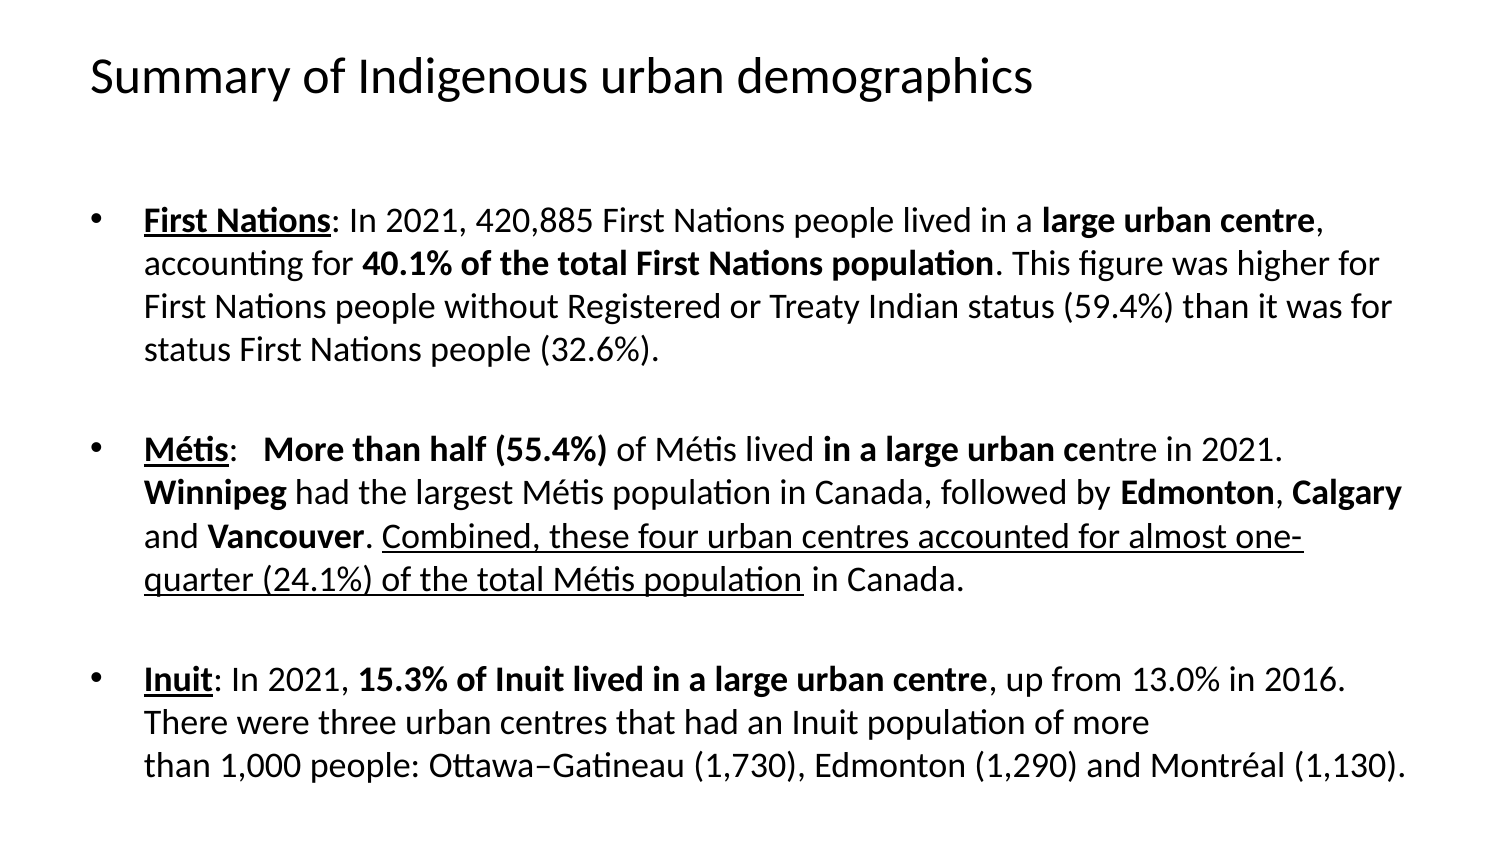

# Summary of Indigenous urban demographics

First Nations: In 2021, 420,885 First Nations people lived in a large urban centre, accounting for 40.1% of the total First Nations population. This figure was higher for First Nations people without Registered or Treaty Indian status (59.4%) than it was for status First Nations people (32.6%).

Métis:   More than half (55.4%) of Métis lived in a large urban centre in 2021. Winnipeg had the largest Métis population in Canada, followed by Edmonton, Calgary and Vancouver. Combined, these four urban centres accounted for almost one-quarter (24.1%) of the total Métis population in Canada.

Inuit: In 2021, 15.3% of Inuit lived in a large urban centre, up from 13.0% in 2016. There were three urban centres that had an Inuit population of more than 1,000 people: Ottawa–Gatineau (1,730), Edmonton (1,290) and Montréal (1,130).